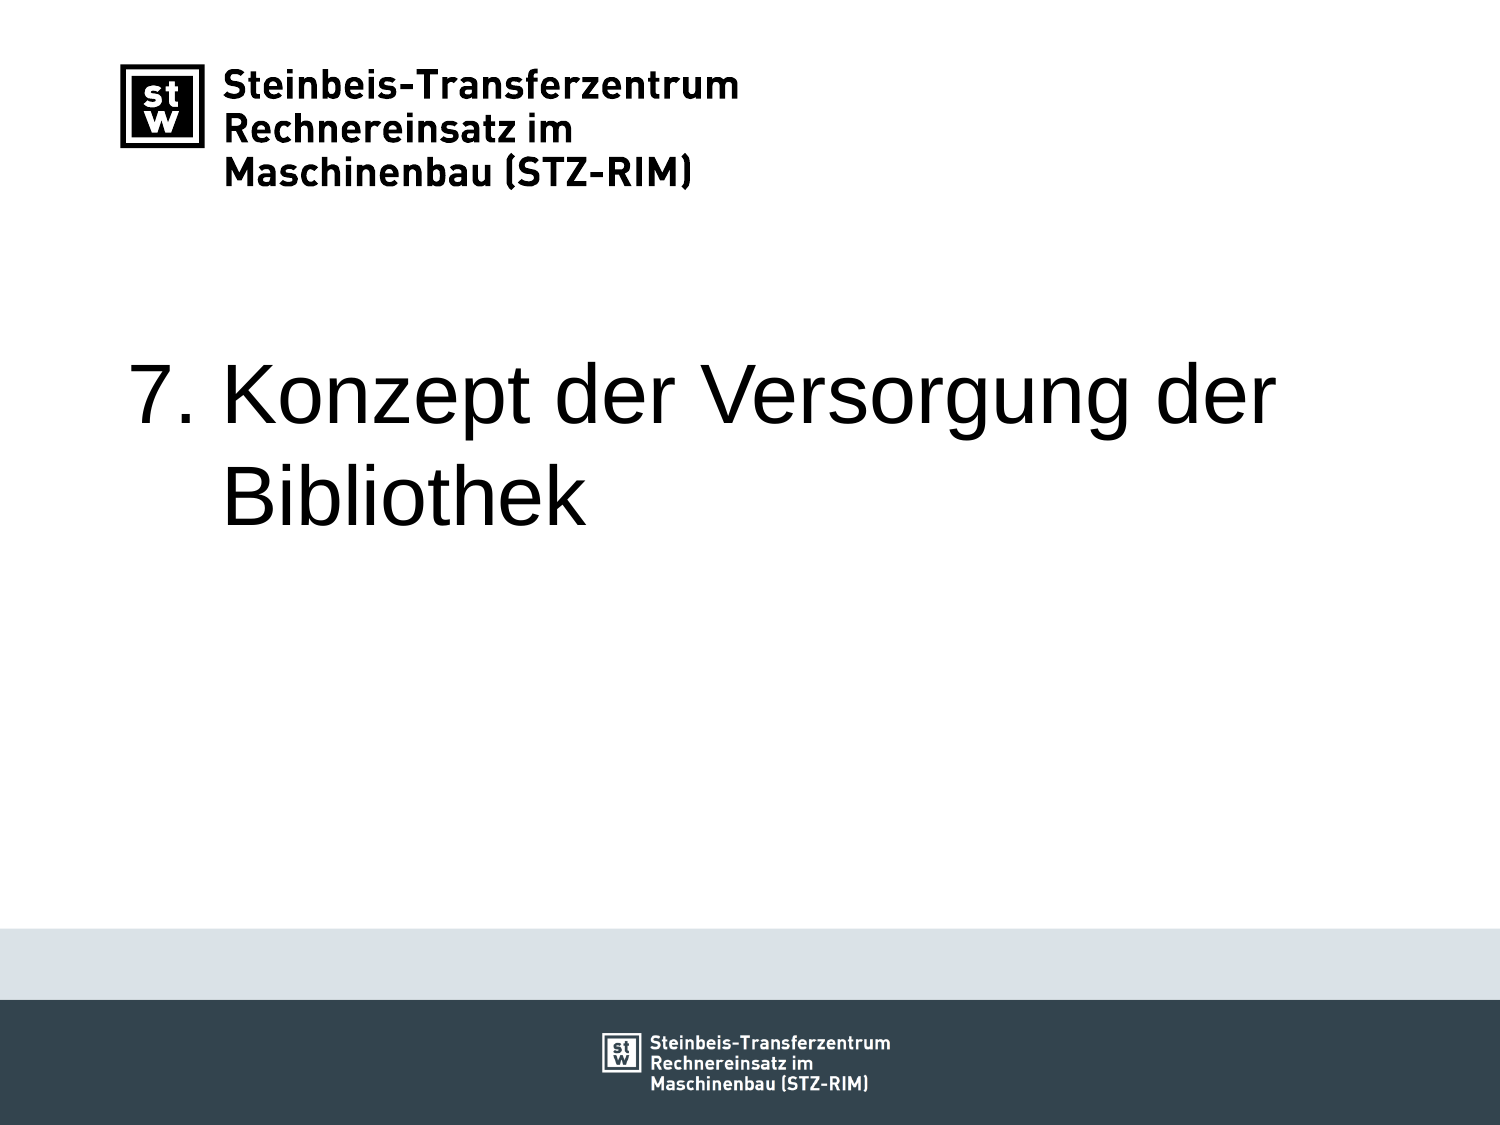

# 7. Konzept der Versorgung der Bibliothek